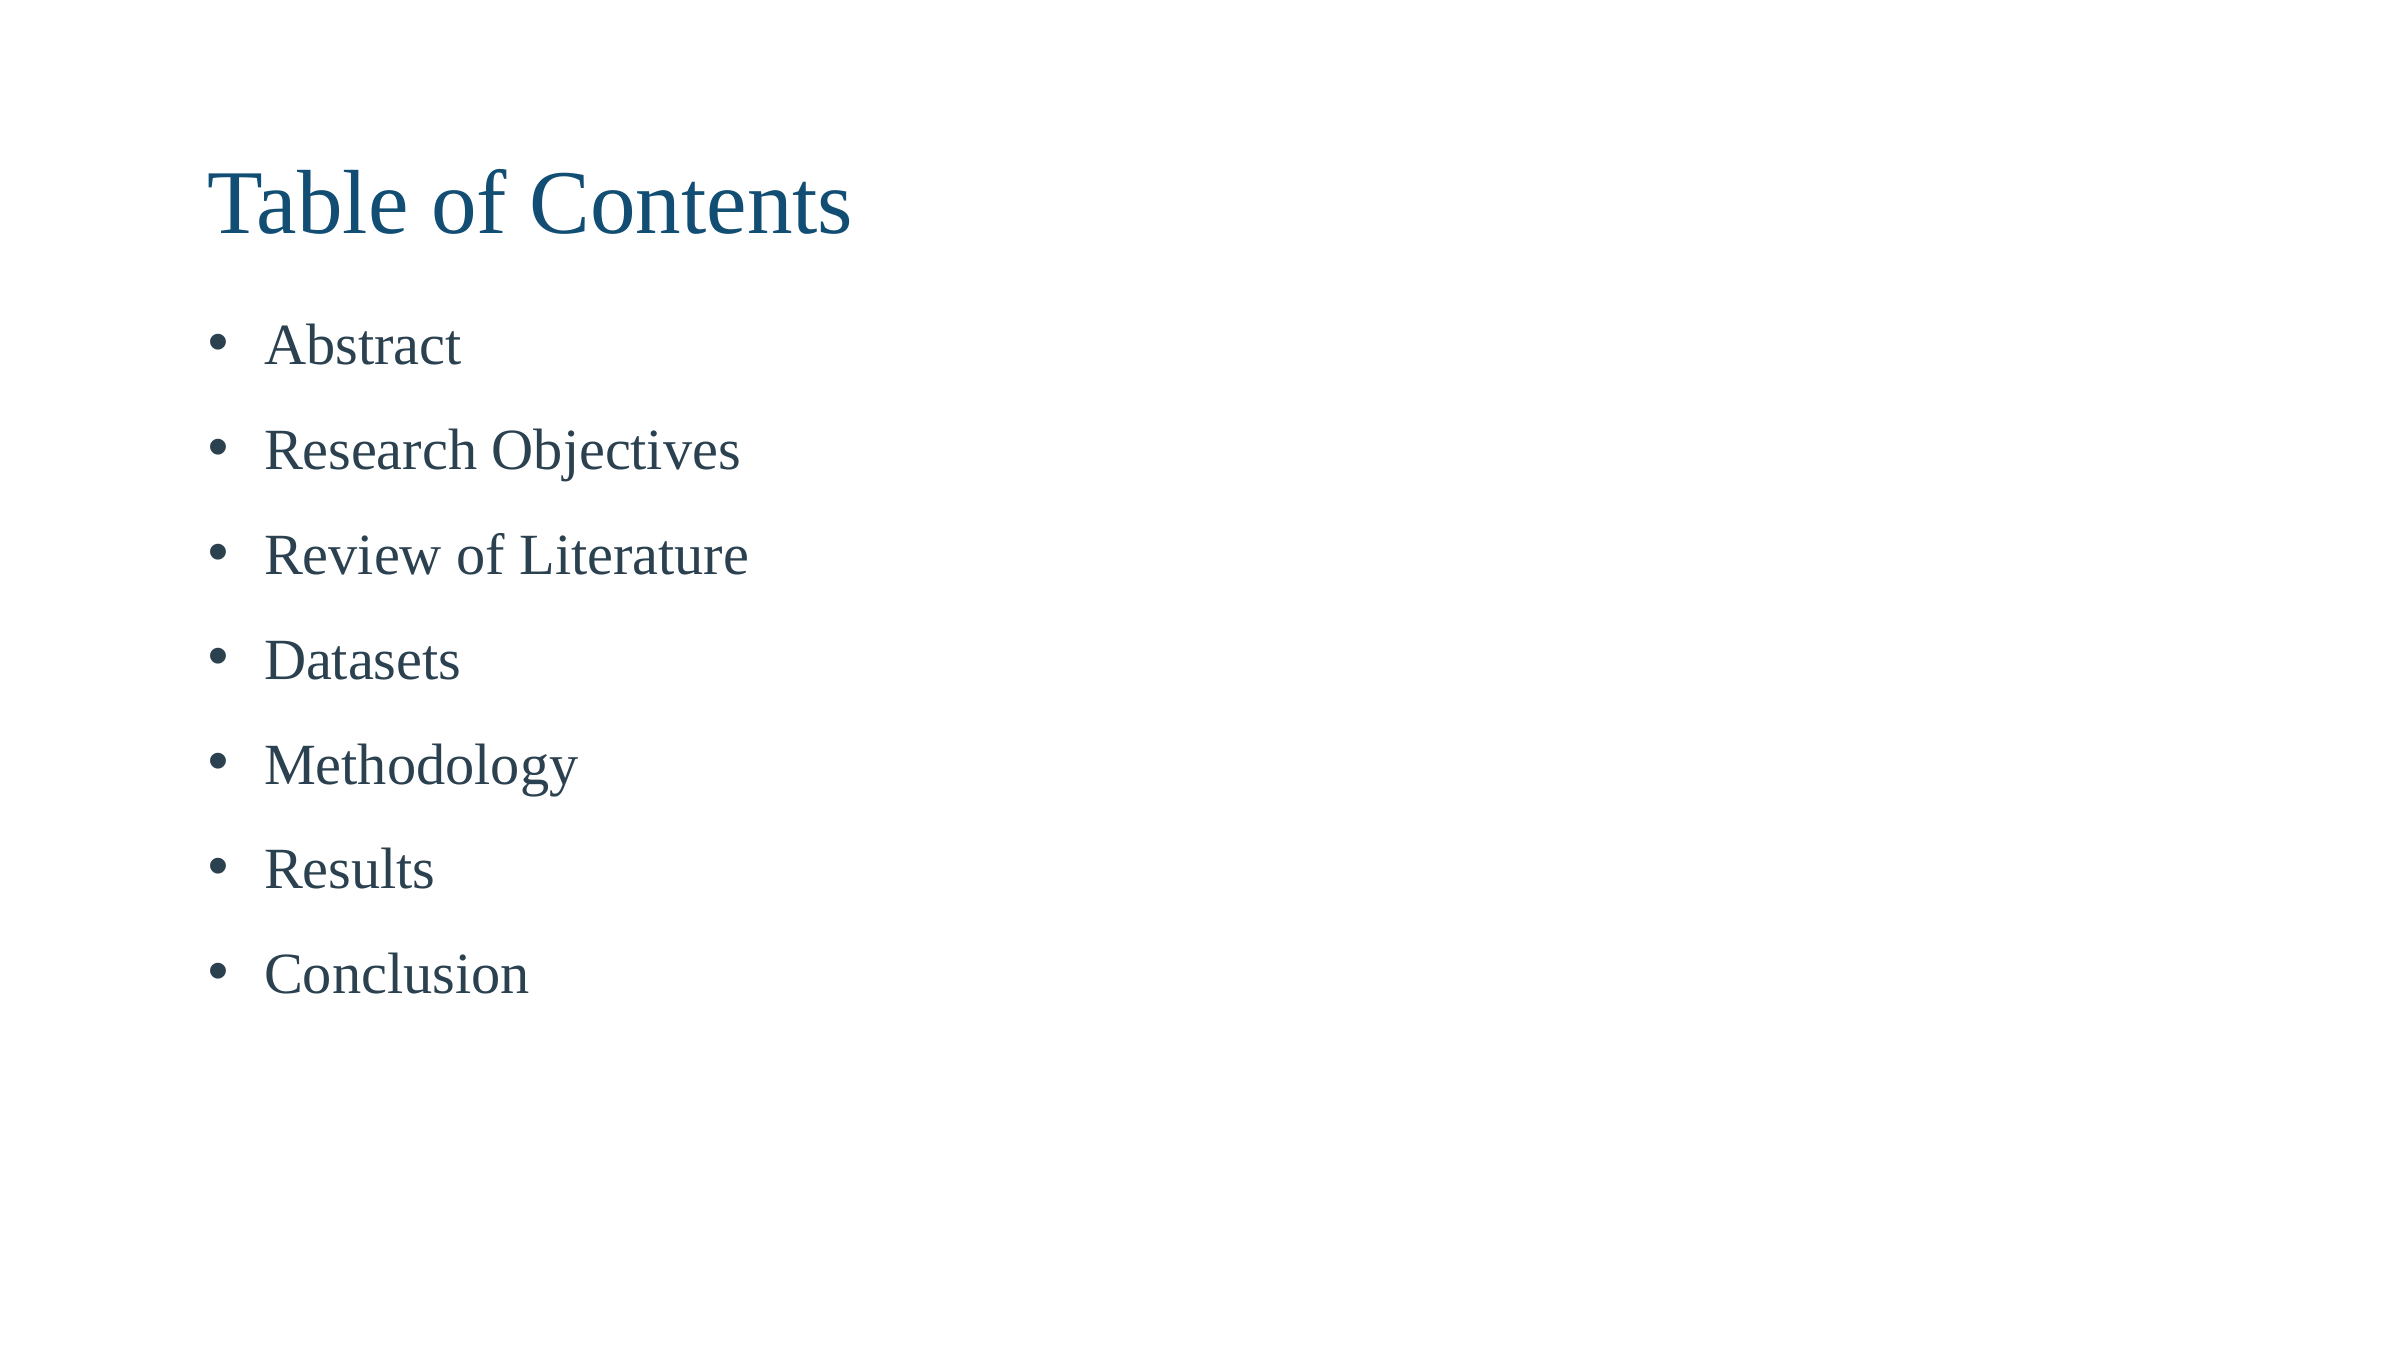

Table of Contents
Abstract
Research Objectives
Review of Literature
Datasets
Methodology
Results
Conclusion